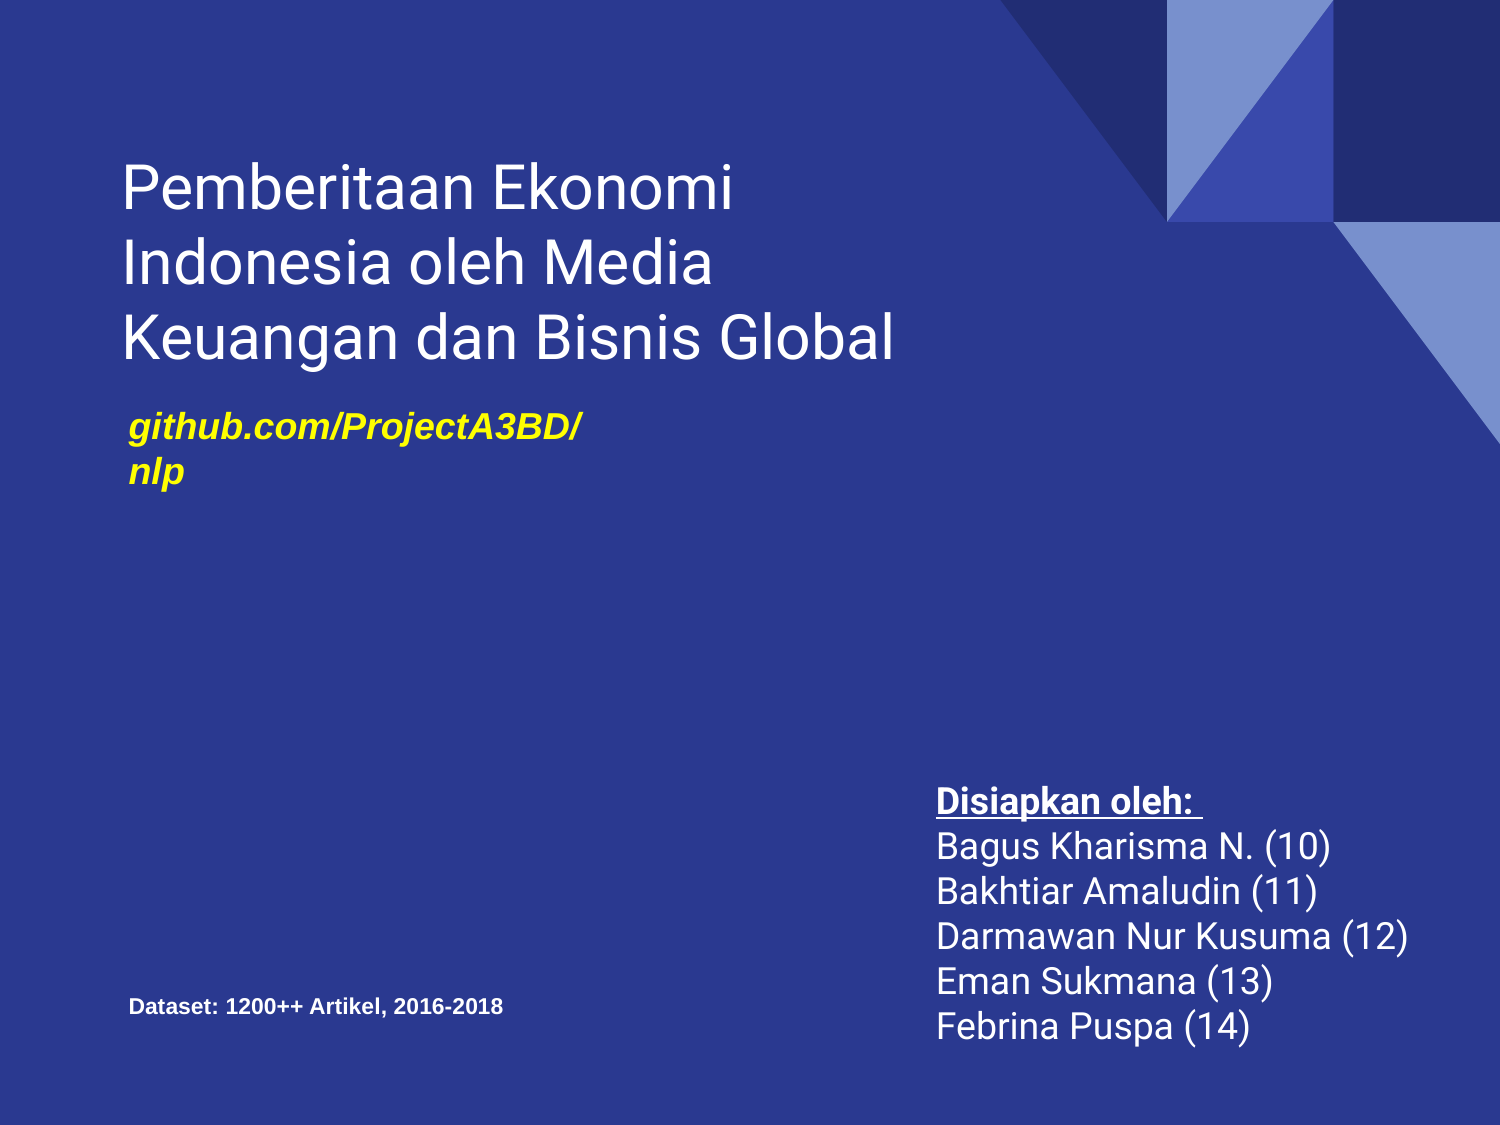

# Pemberitaan Ekonomi Indonesia oleh Media Keuangan dan Bisnis Global
github.com/ProjectA3BD/nlp
Disiapkan oleh:
Bagus Kharisma N. (10)
Bakhtiar Amaludin (11)
Darmawan Nur Kusuma (12)
Eman Sukmana (13)
Febrina Puspa (14)
Dataset: 1200++ Artikel, 2016-2018